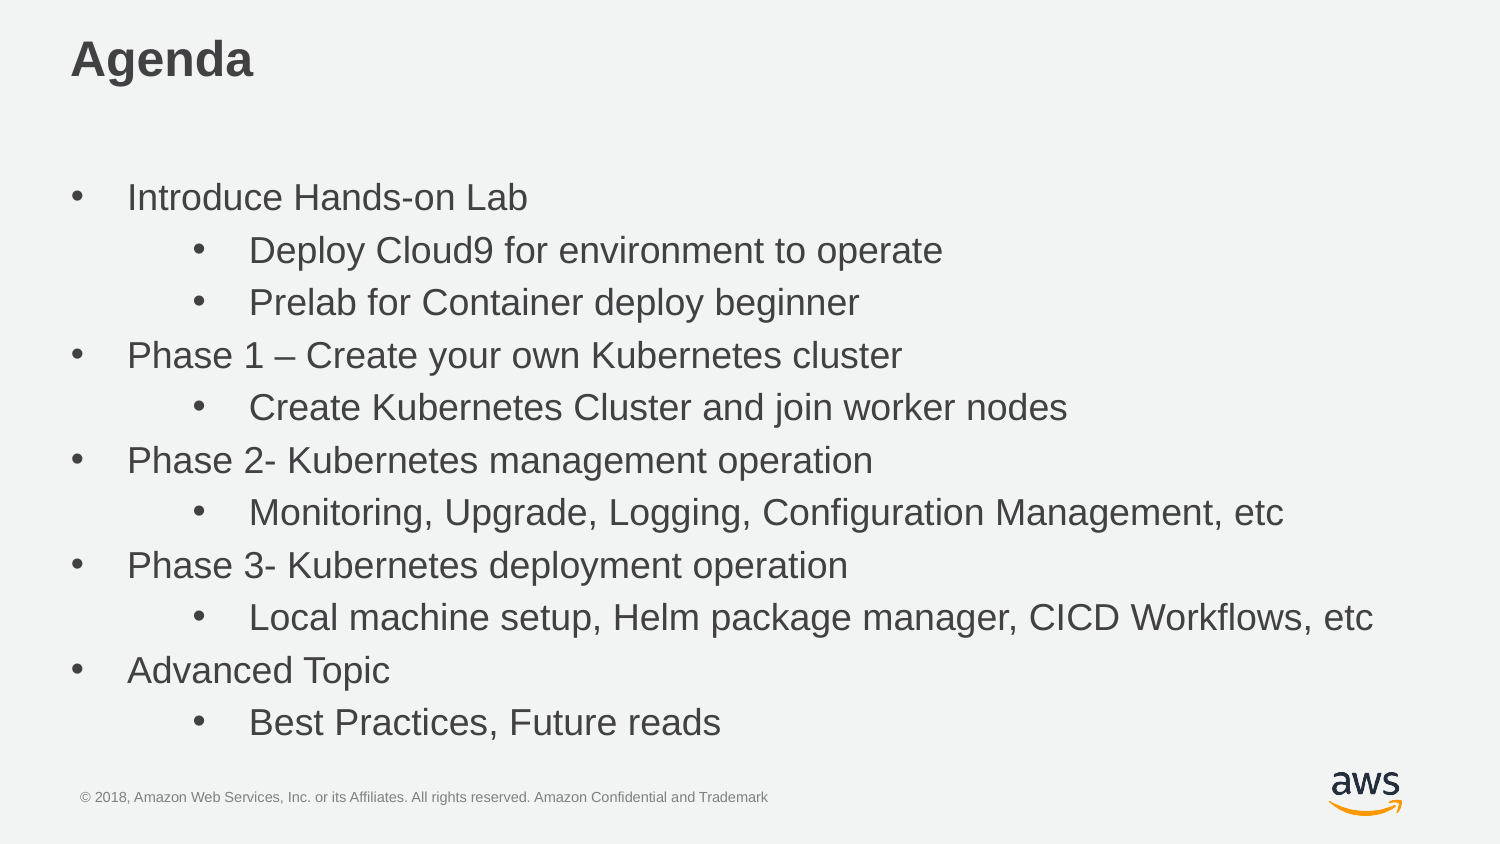

# Agenda
Introduce Hands-on Lab
Deploy Cloud9 for environment to operate
Prelab for Container deploy beginner
Phase 1 – Create your own Kubernetes cluster
Create Kubernetes Cluster and join worker nodes
Phase 2- Kubernetes management operation
Monitoring, Upgrade, Logging, Configuration Management, etc
Phase 3- Kubernetes deployment operation
Local machine setup, Helm package manager, CICD Workflows, etc
Advanced Topic
Best Practices, Future reads